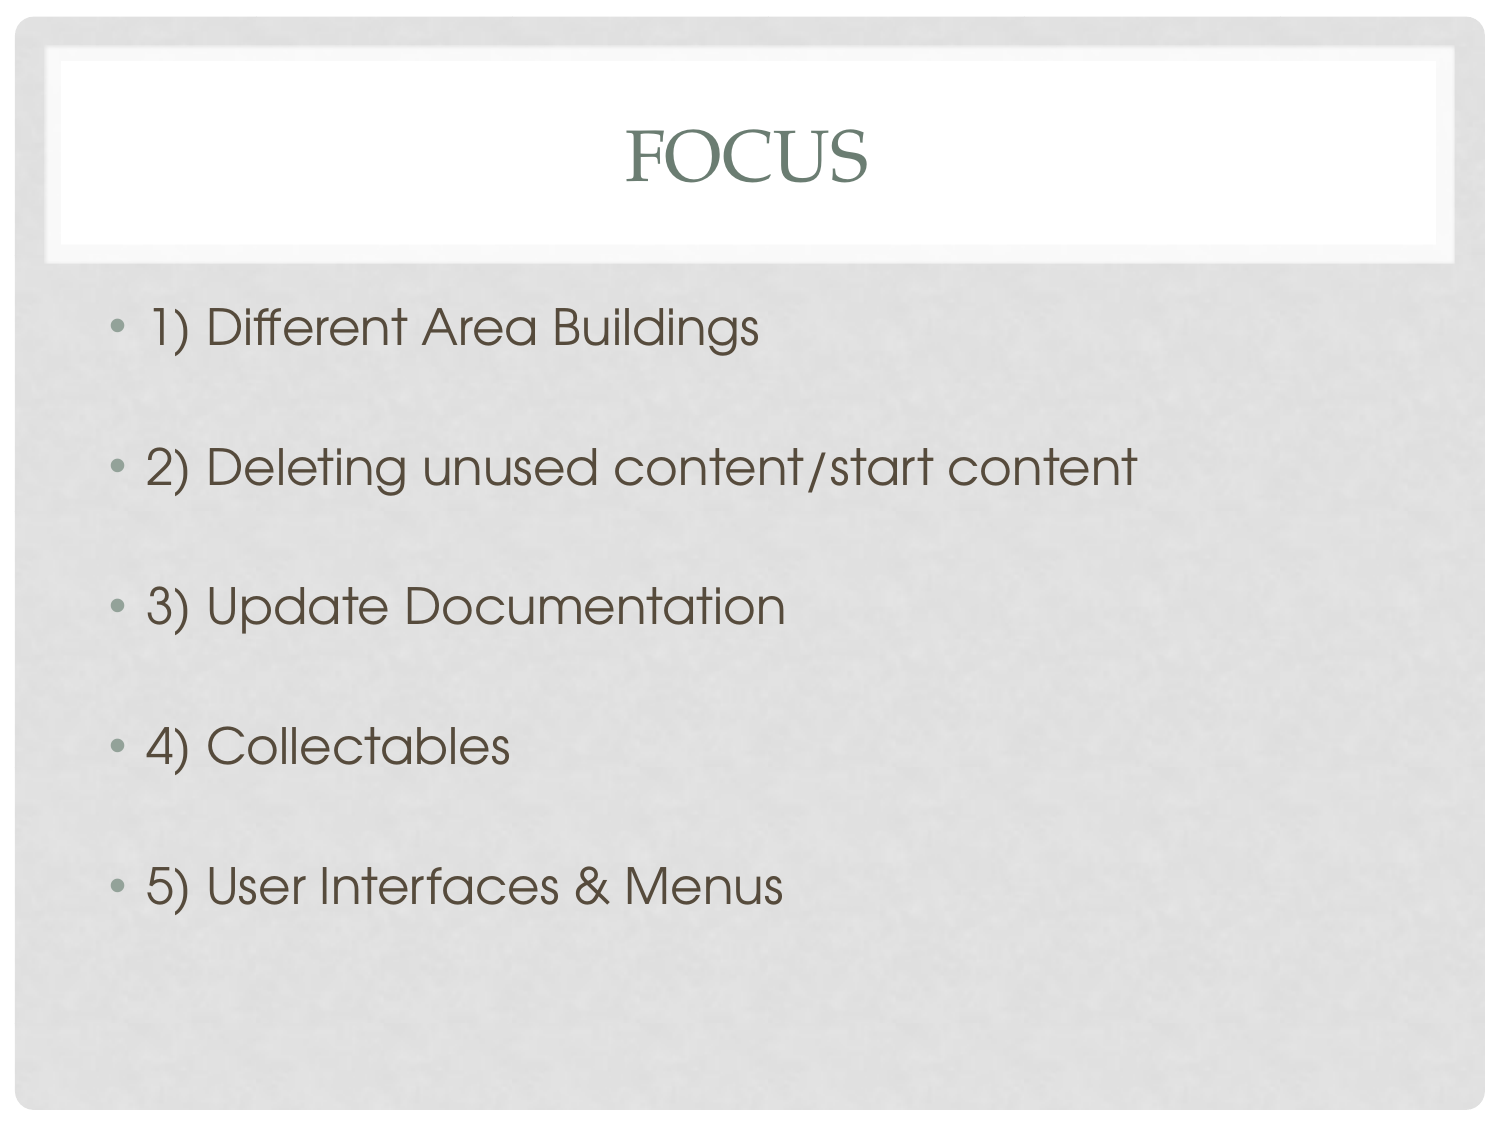

# focus
1) Different Area Buildings

2) Deleting unused content/start content

3) Update Documentation

4) Collectables

5) User Interfaces & Menus